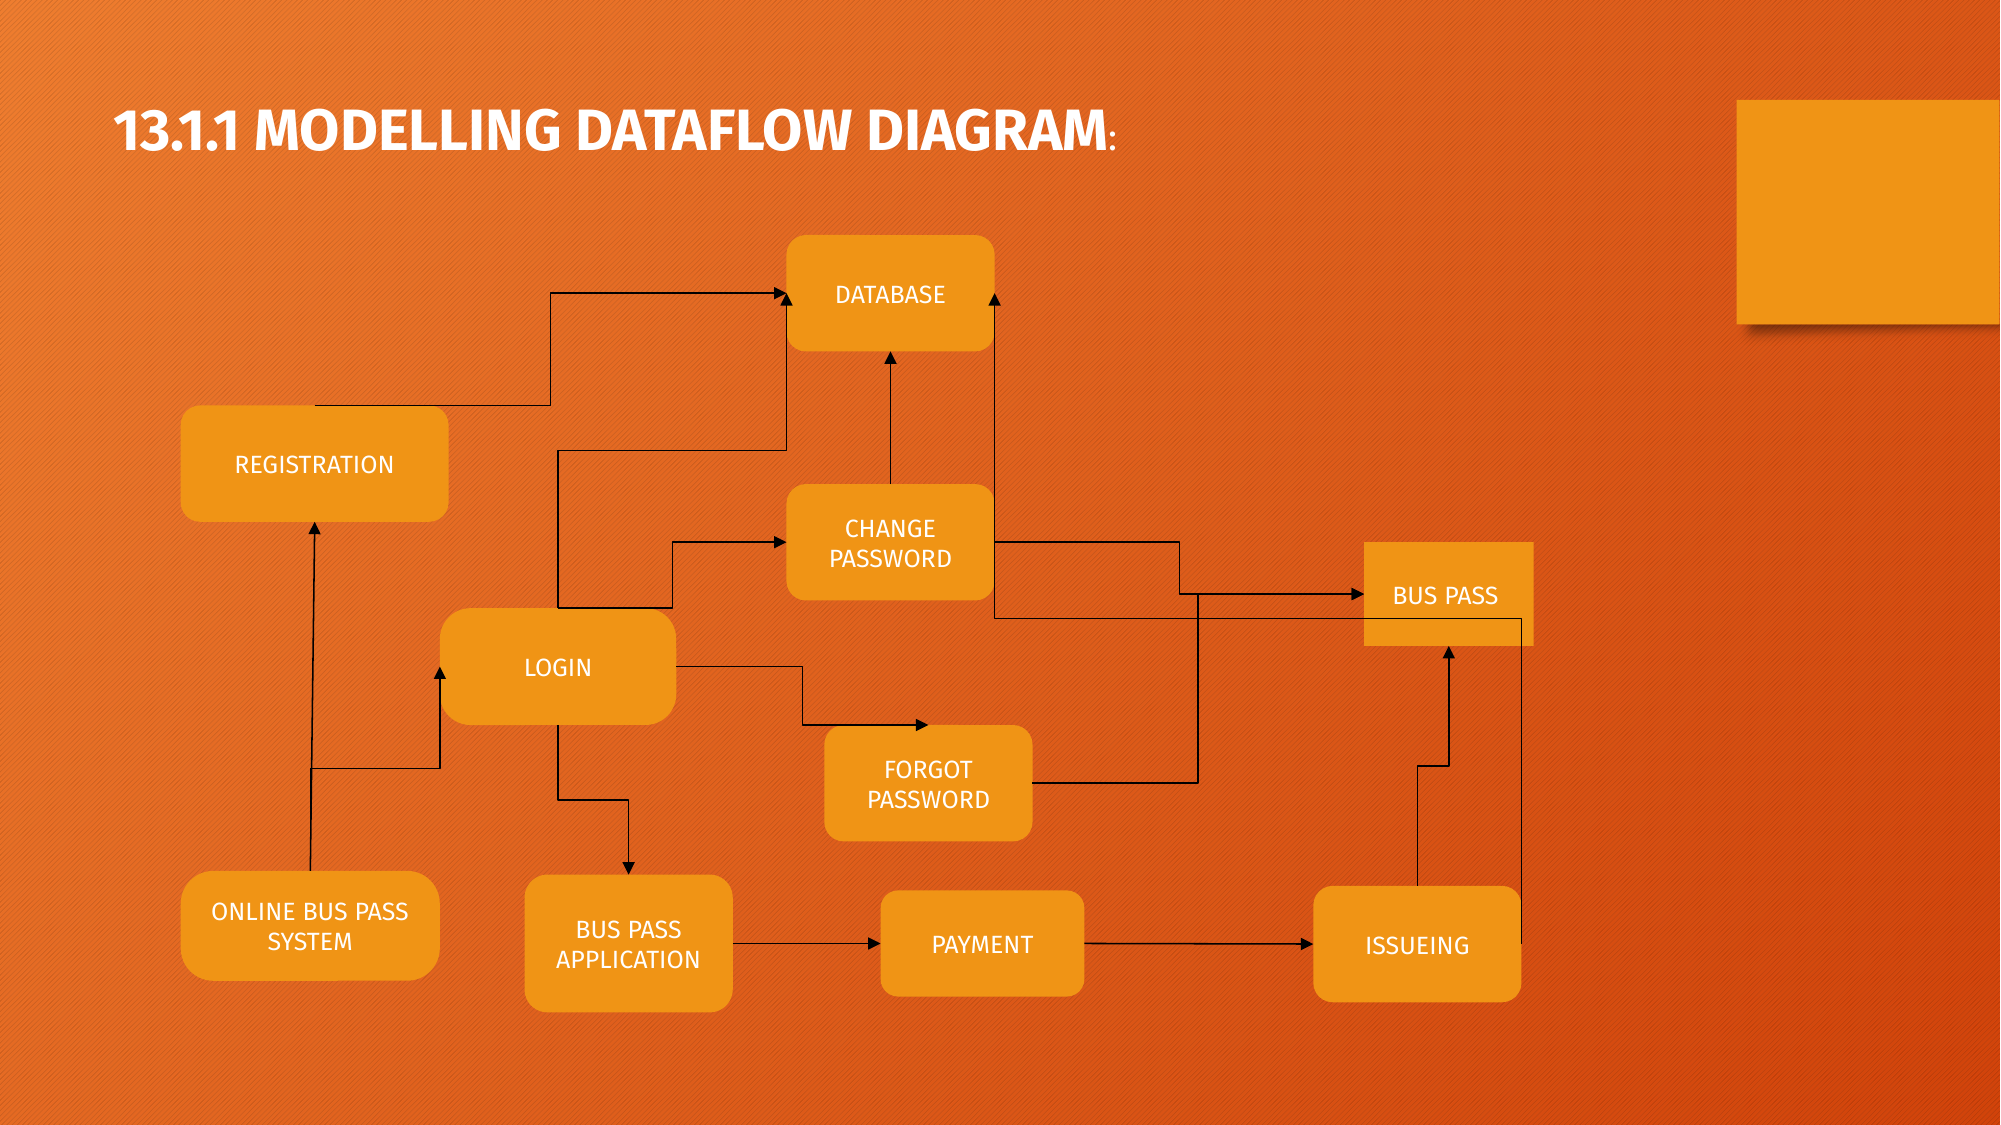

13.1.1 MODELLING DATAFLOW DIAGRAM:
DATABASE
REGISTRATION
CHANGE PASSWORD
BUS PASS
LOGIN
FORGOT PASSWORD
ONLINE BUS PASS SYSTEM
BUS PASS APPLICATION
ISSUEING
PAYMENT